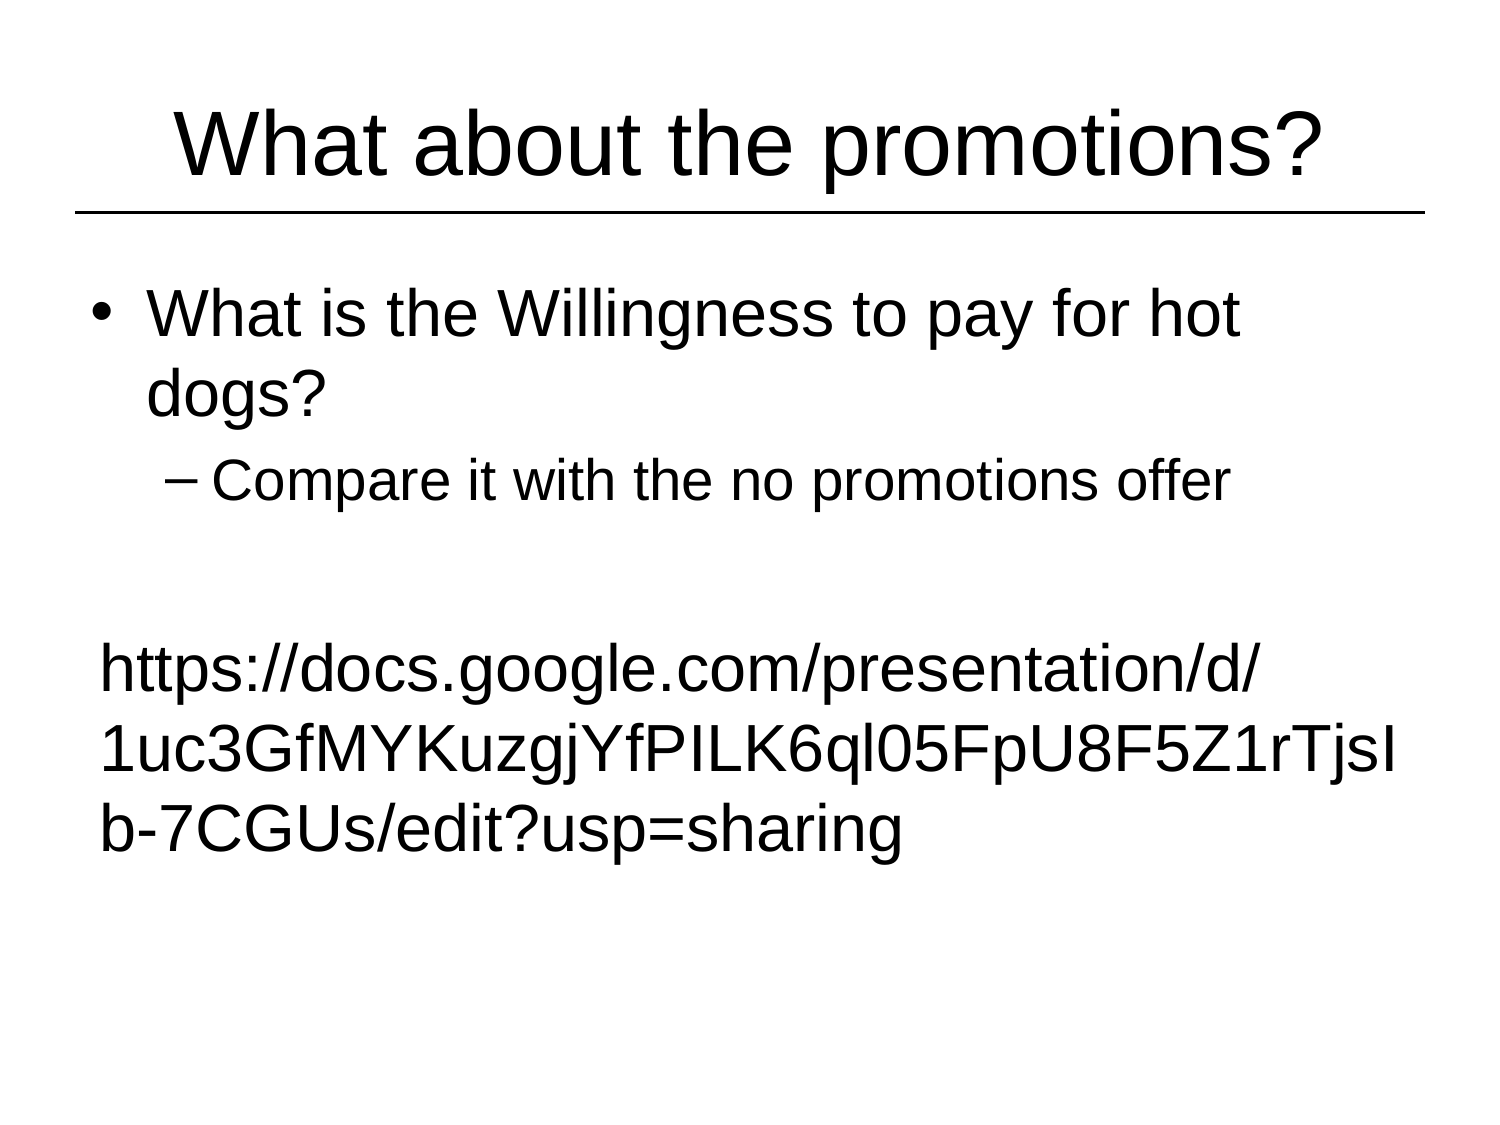

# What about the promotions?
What is the Willingness to pay for hot dogs?
Compare it with the no promotions offer

https://docs.google.com/presentation/d/1uc3GfMYKuzgjYfPILK6ql05FpU8F5Z1rTjsIb-7CGUs/edit?usp=sharing